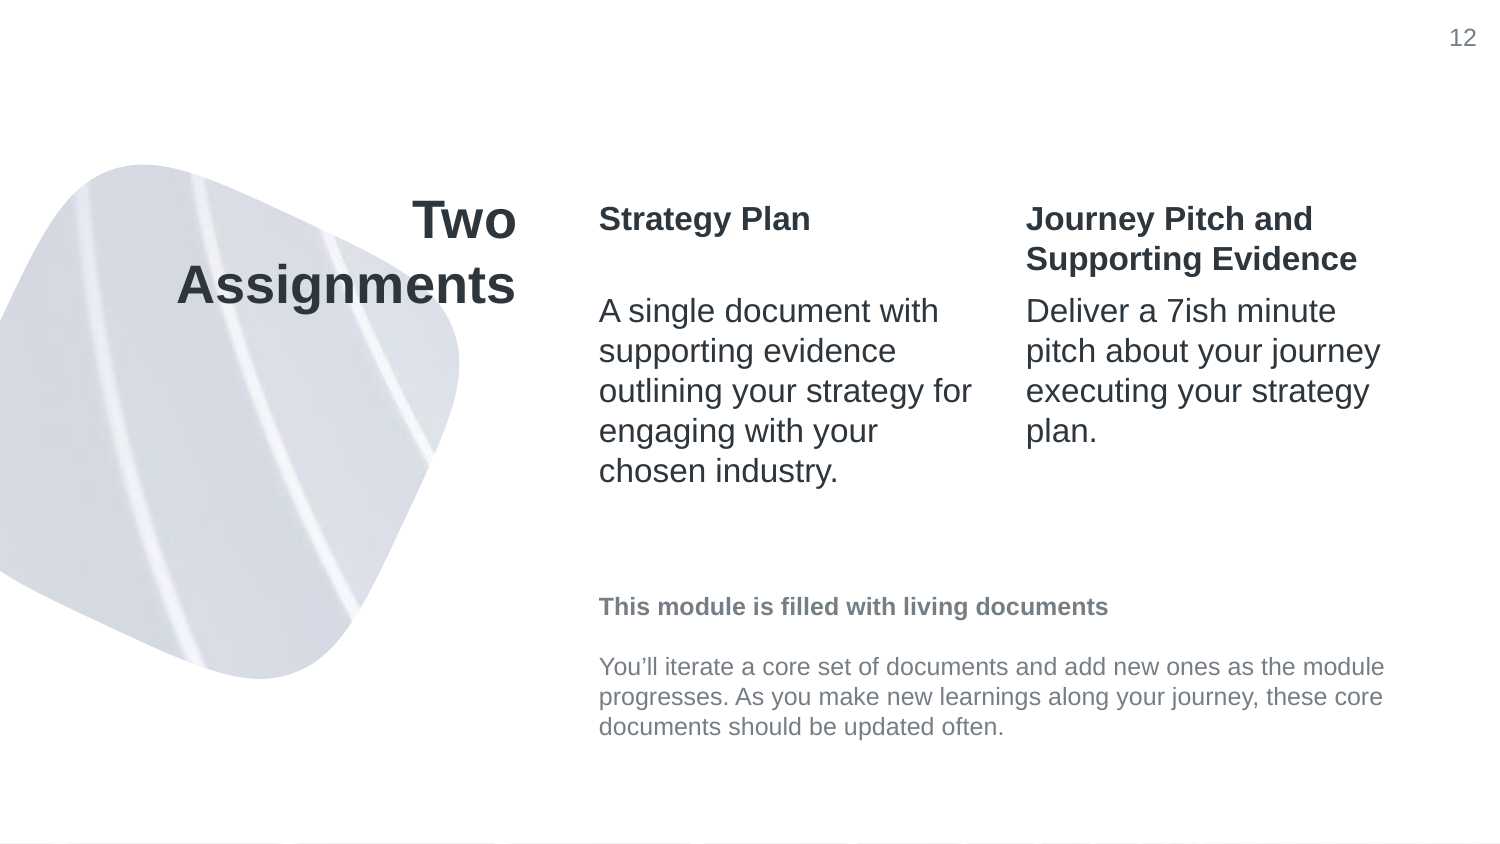

12
# Two Assignments
Strategy Plan
A single document with supporting evidence outlining your strategy for engaging with your chosen industry.
Journey Pitch and Supporting Evidence
Deliver a 7ish minute pitch about your journey executing your strategy plan.

This module is filled with living documents
You’ll iterate a core set of documents and add new ones as the module progresses. As you make new learnings along your journey, these core documents should be updated often.